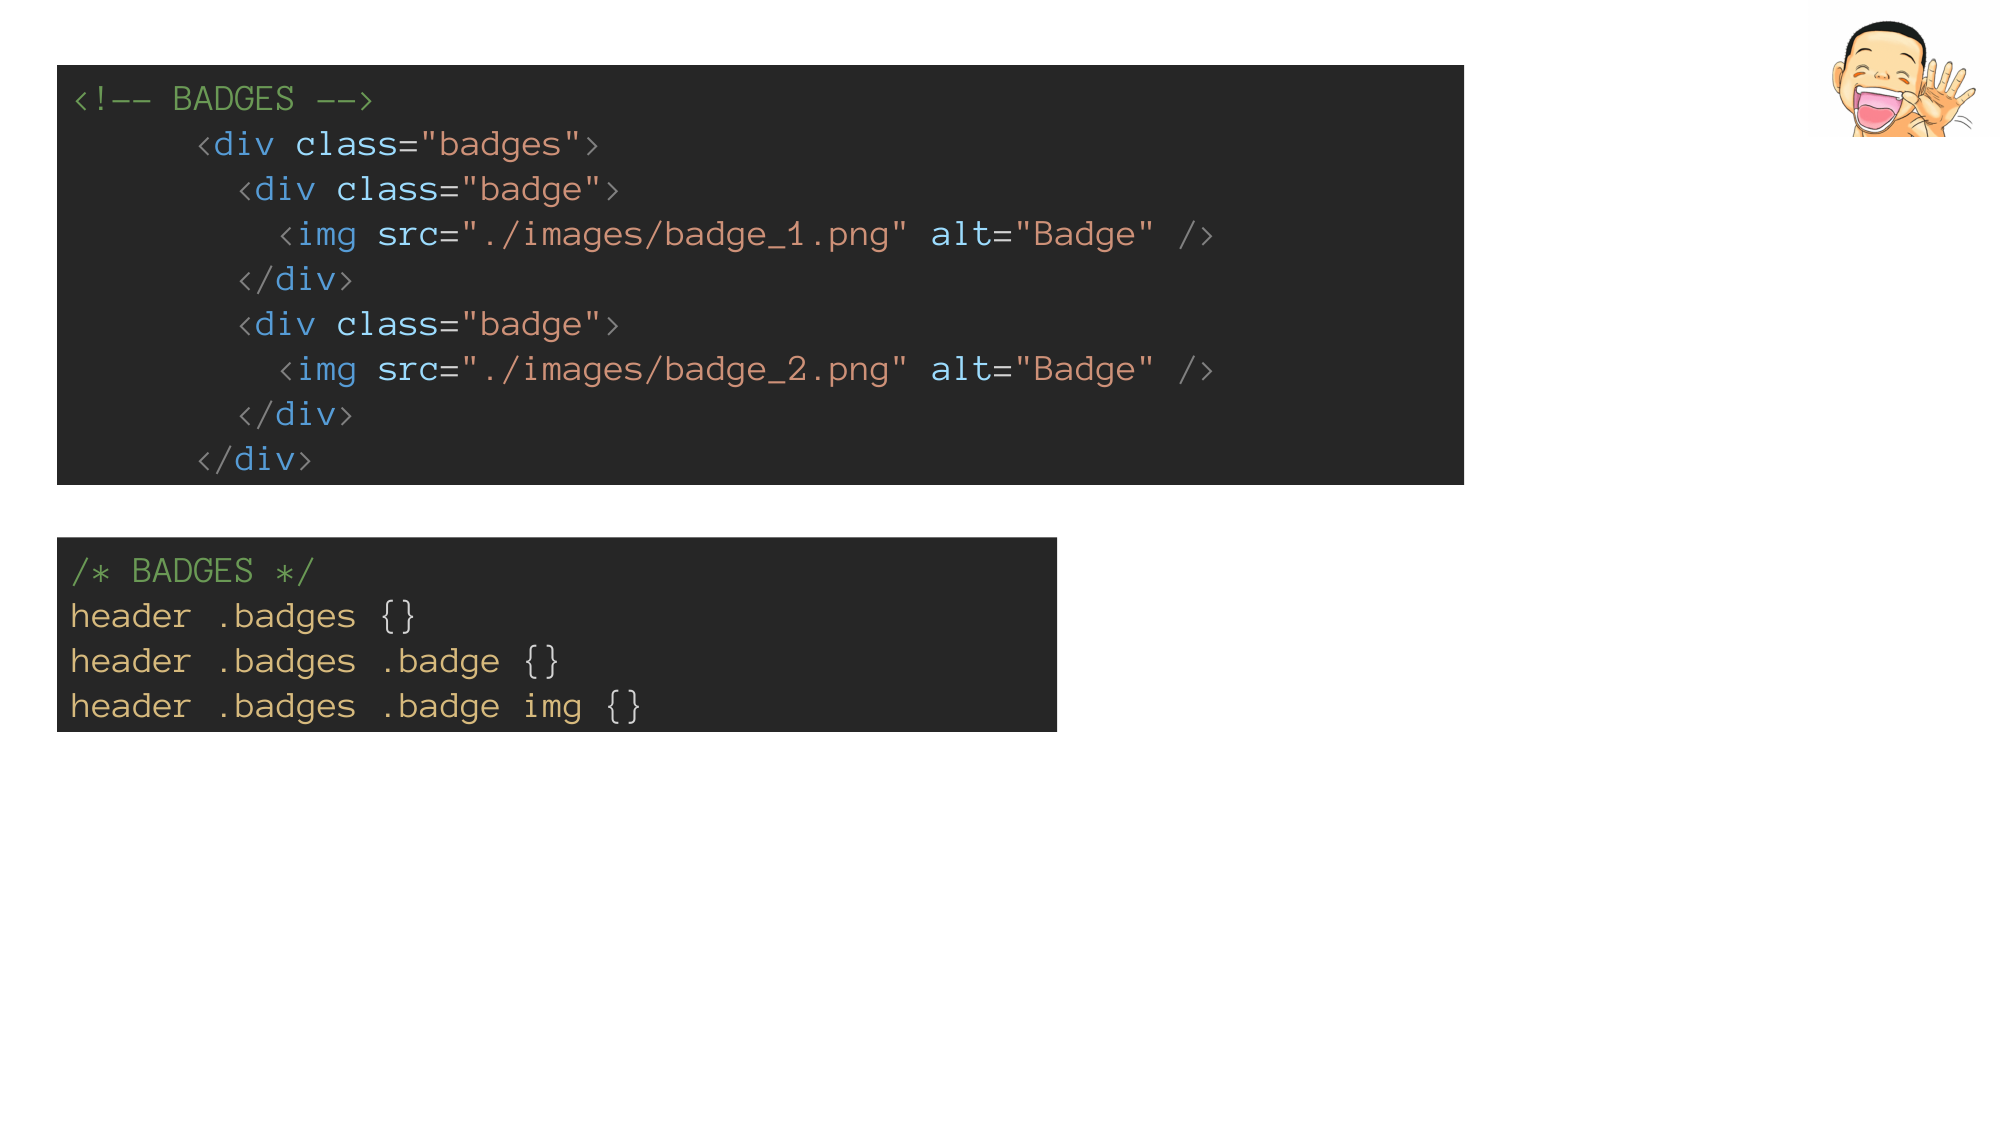

<!-- BADGES -->
      <div class="badges">
        <div class="badge">
          <img src="./images/badge_1.png" alt="Badge" />
        </div>
        <div class="badge">
          <img src="./images/badge_2.png" alt="Badge" />
        </div>
      </div>
/* BADGES */
header .badges {}
header .badges .badge {}
header .badges .badge img {}